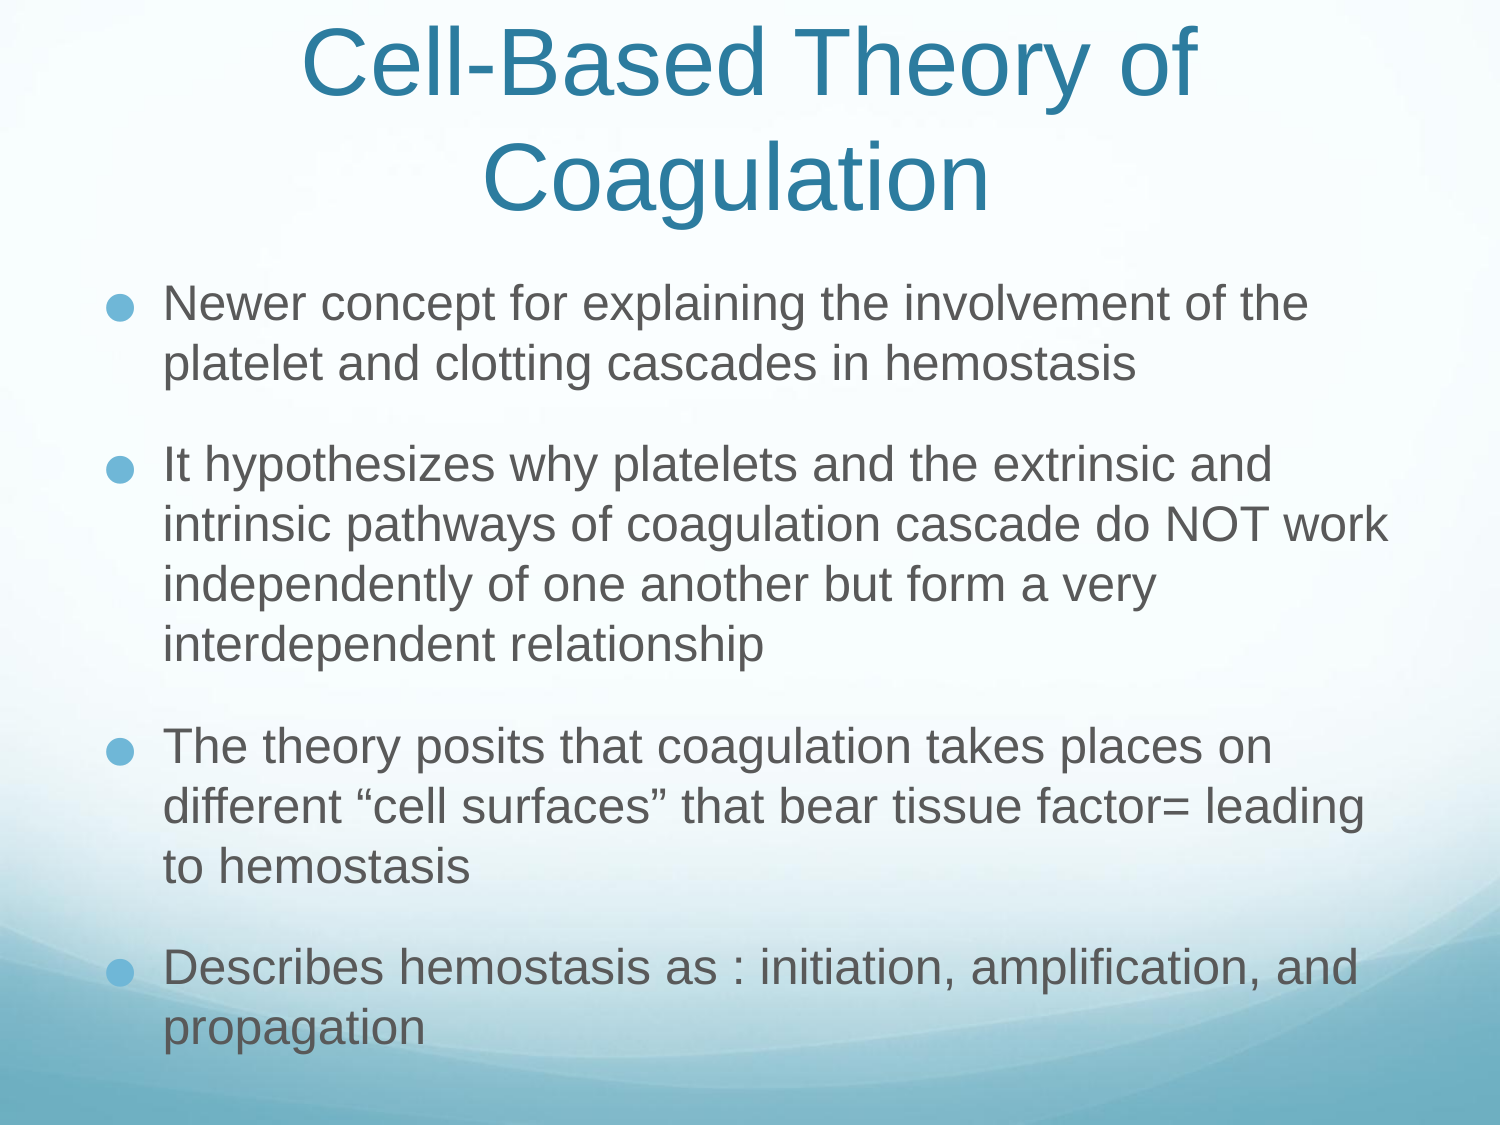

# Cell-Based Theory of Coagulation
Newer concept for explaining the involvement of the platelet and clotting cascades in hemostasis
It hypothesizes why platelets and the extrinsic and intrinsic pathways of coagulation cascade do NOT work independently of one another but form a very interdependent relationship
The theory posits that coagulation takes places on different “cell surfaces” that bear tissue factor= leading to hemostasis
Describes hemostasis as : initiation, amplification, and propagation